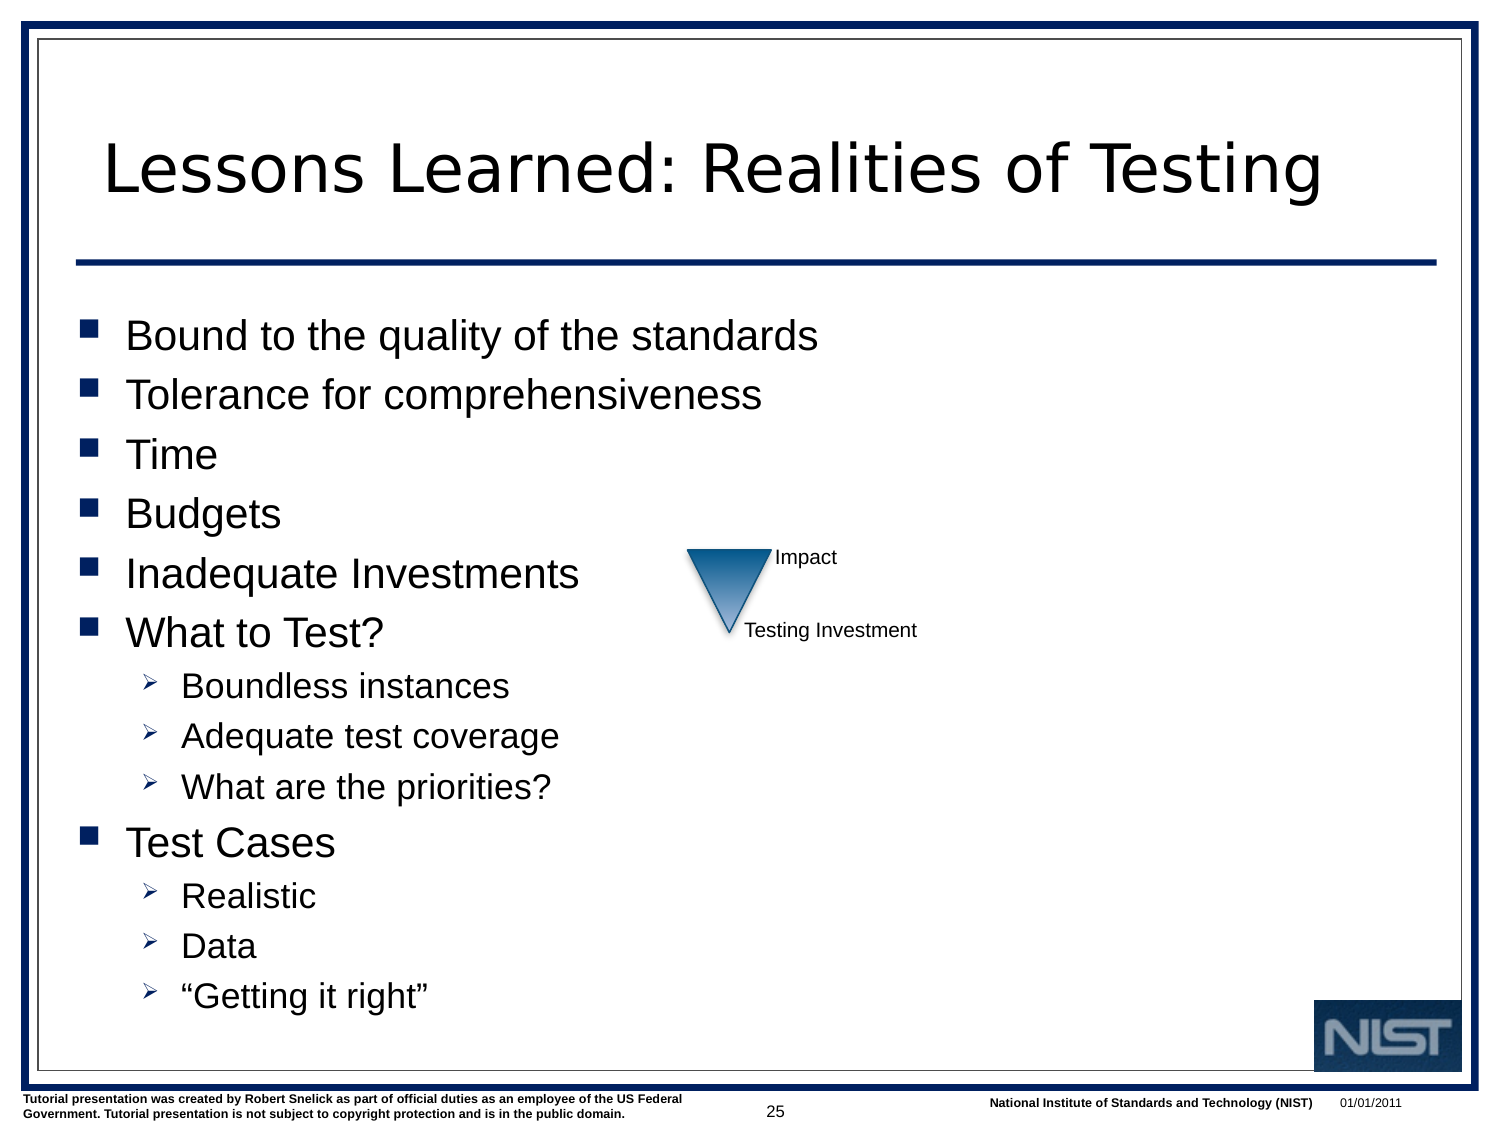

# Lessons Learned: Realities of Testing
Bound to the quality of the standards
Tolerance for comprehensiveness
Time
Budgets
Inadequate Investments
What to Test?
Boundless instances
Adequate test coverage
What are the priorities?
Test Cases
Realistic
Data
“Getting it right”

Impact

Testing Investment
25
01/01/2011